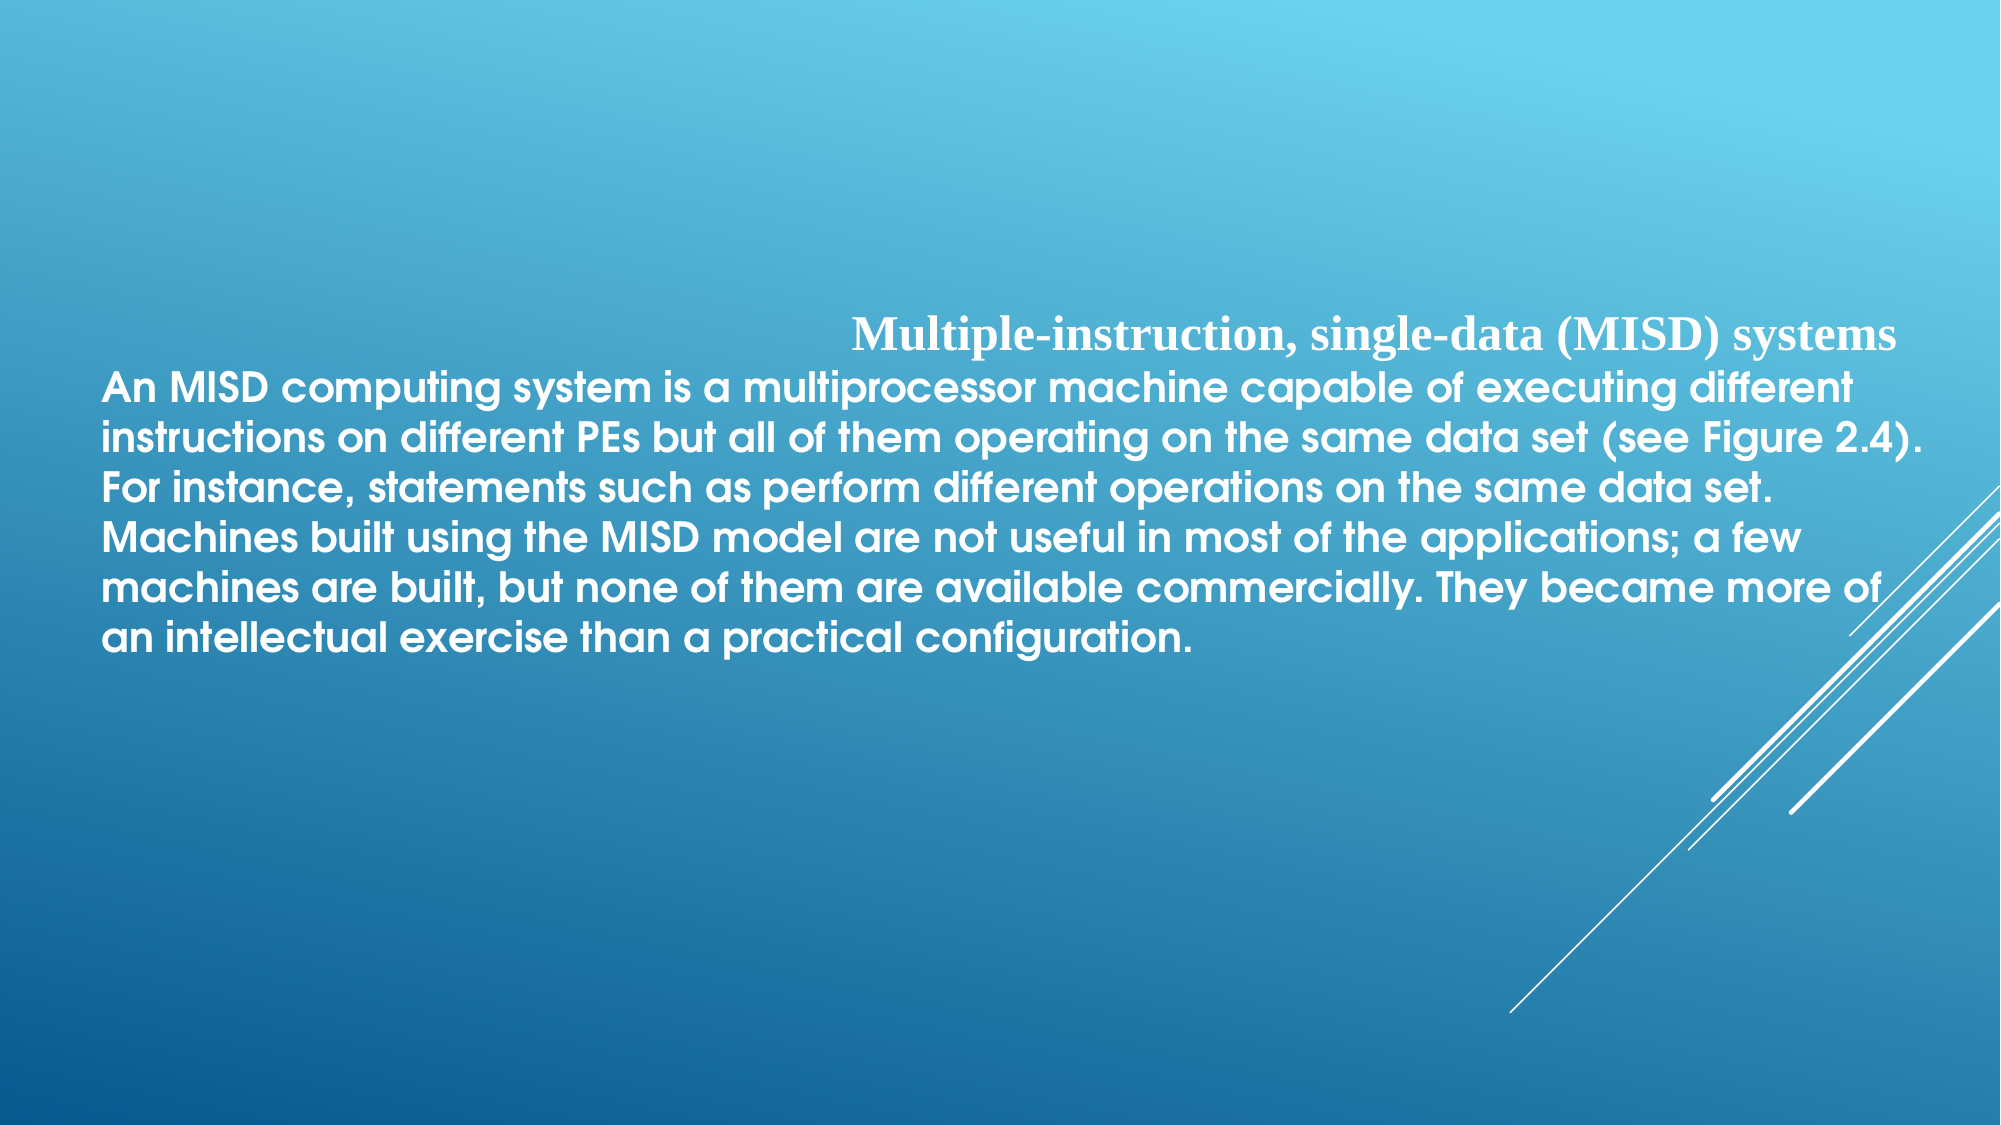

Multiple-instruction, single-data (MISD) systems
An MISD computing system is a multiprocessor machine capable of executing different instructions on different PEs but all of them operating on the same data set (see Figure 2.4). For instance, statements such as perform different operations on the same data set. Machines built using the MISD model are not useful in most of the applications; a few machines are built, but none of them are available commercially. They became more of an intellectual exercise than a practical configuration.